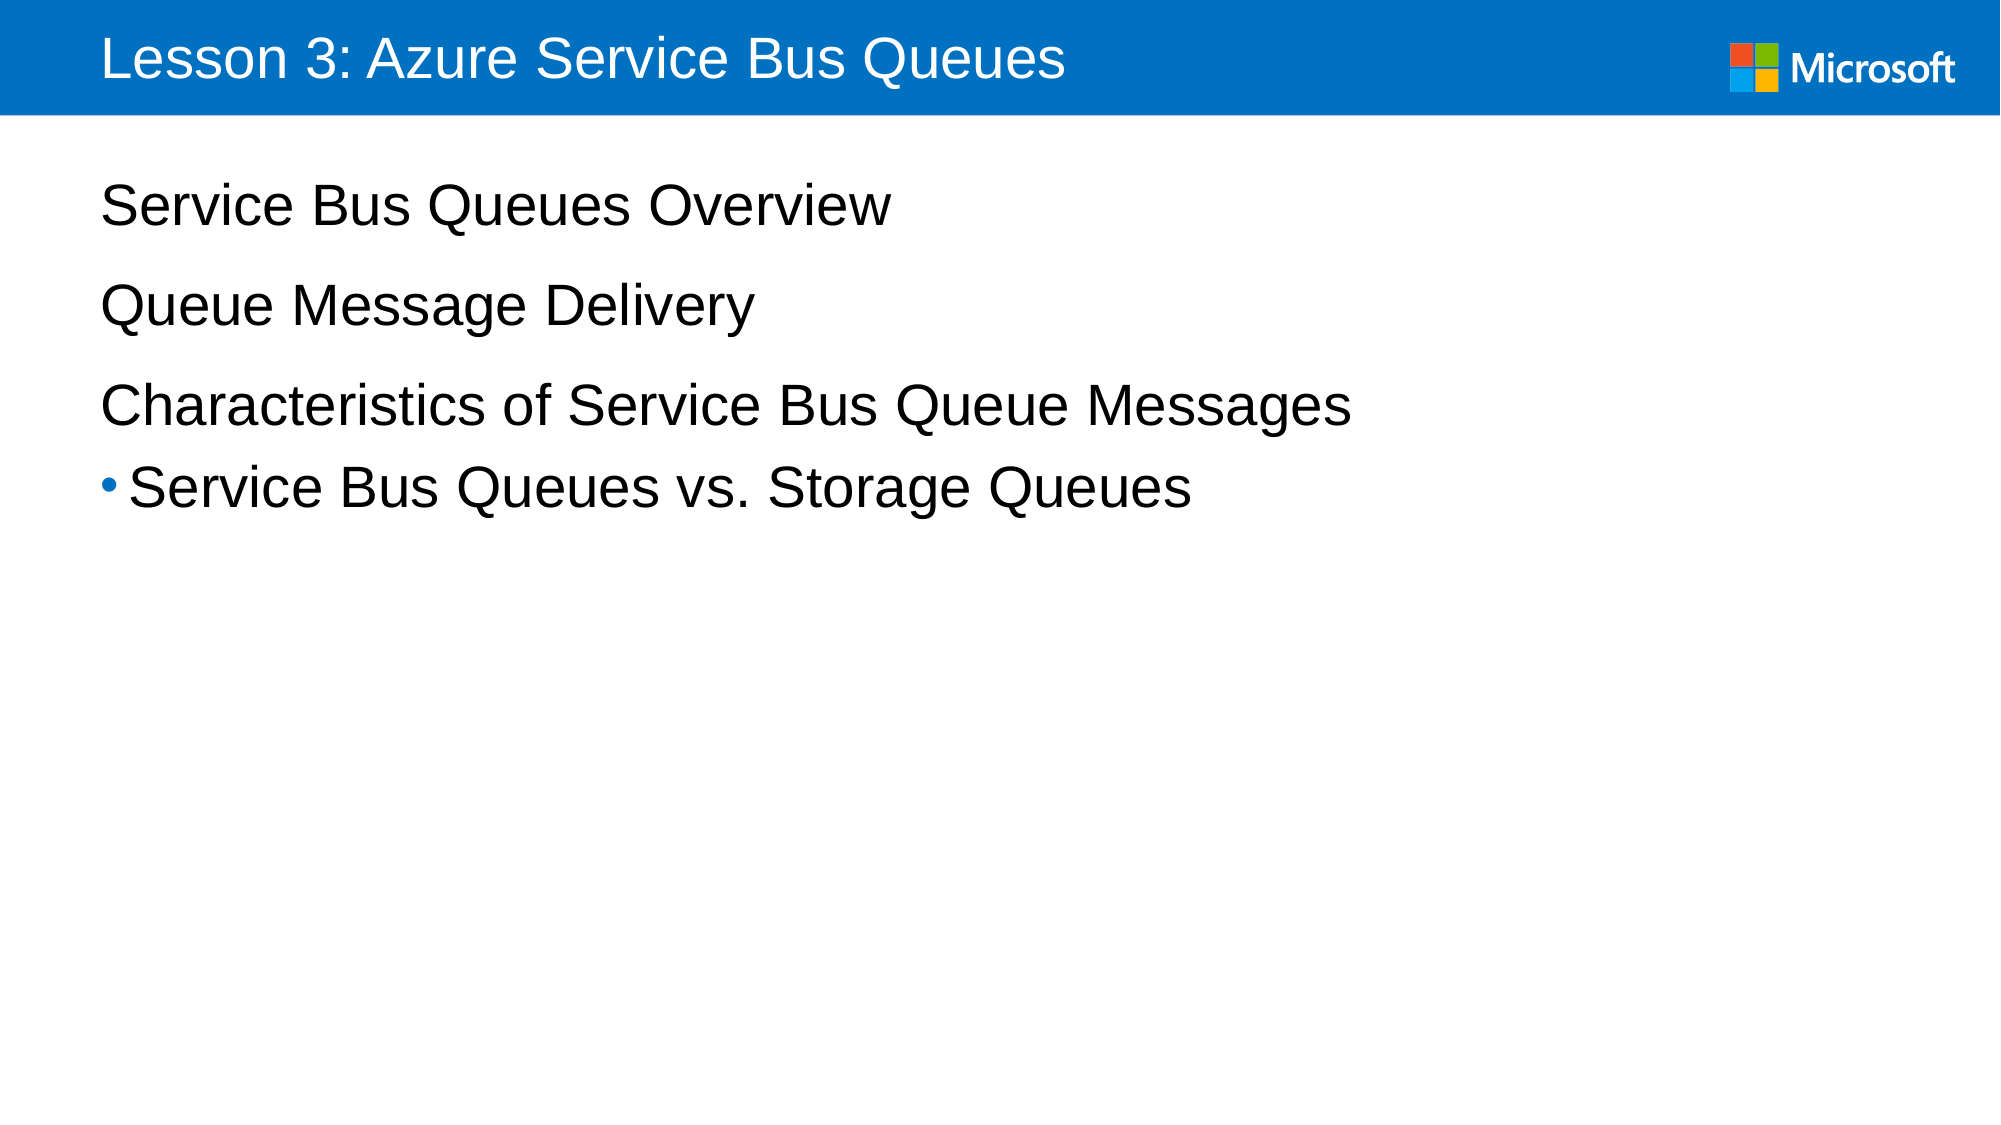

# Lesson 3: Azure Service Bus Queues
Service Bus Queues Overview
Queue Message Delivery
Characteristics of Service Bus Queue Messages
Service Bus Queues vs. Storage Queues